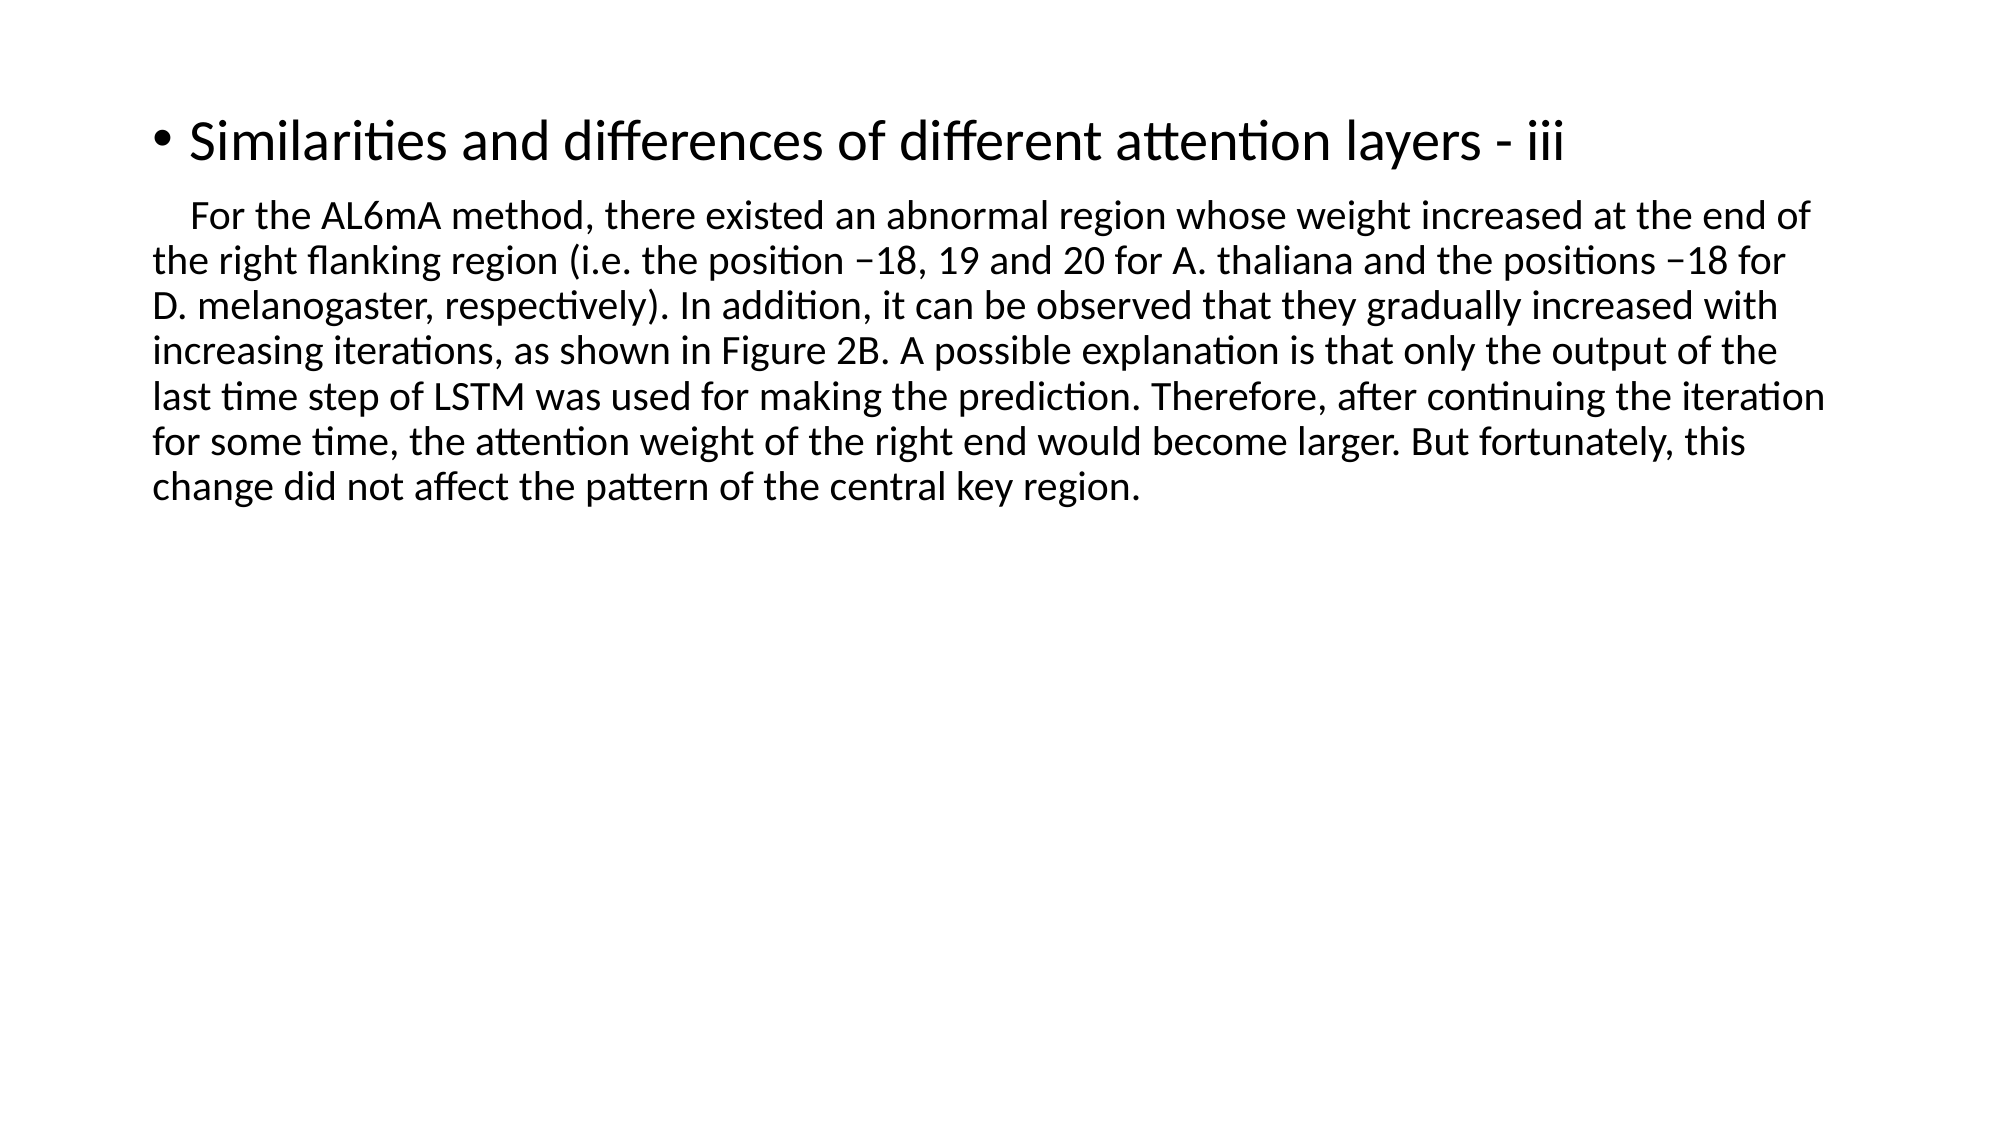

Similarities and differences of different attention layers - iii
    For the AL6mA method, there existed an abnormal region whose weight increased at the end of the right flanking region (i.e. the position −18, 19 and 20 for A. thaliana and the positions −18 for    D. melanogaster, respectively). In addition, it can be observed that they gradually increased with increasing iterations, as shown in Figure 2B. A possible explanation is that only the output of the last time step of LSTM was used for making the prediction. Therefore, after continuing the iteration for some time, the attention weight of the right end would become larger. But fortunately, this change did not affect the pattern of the central key region.